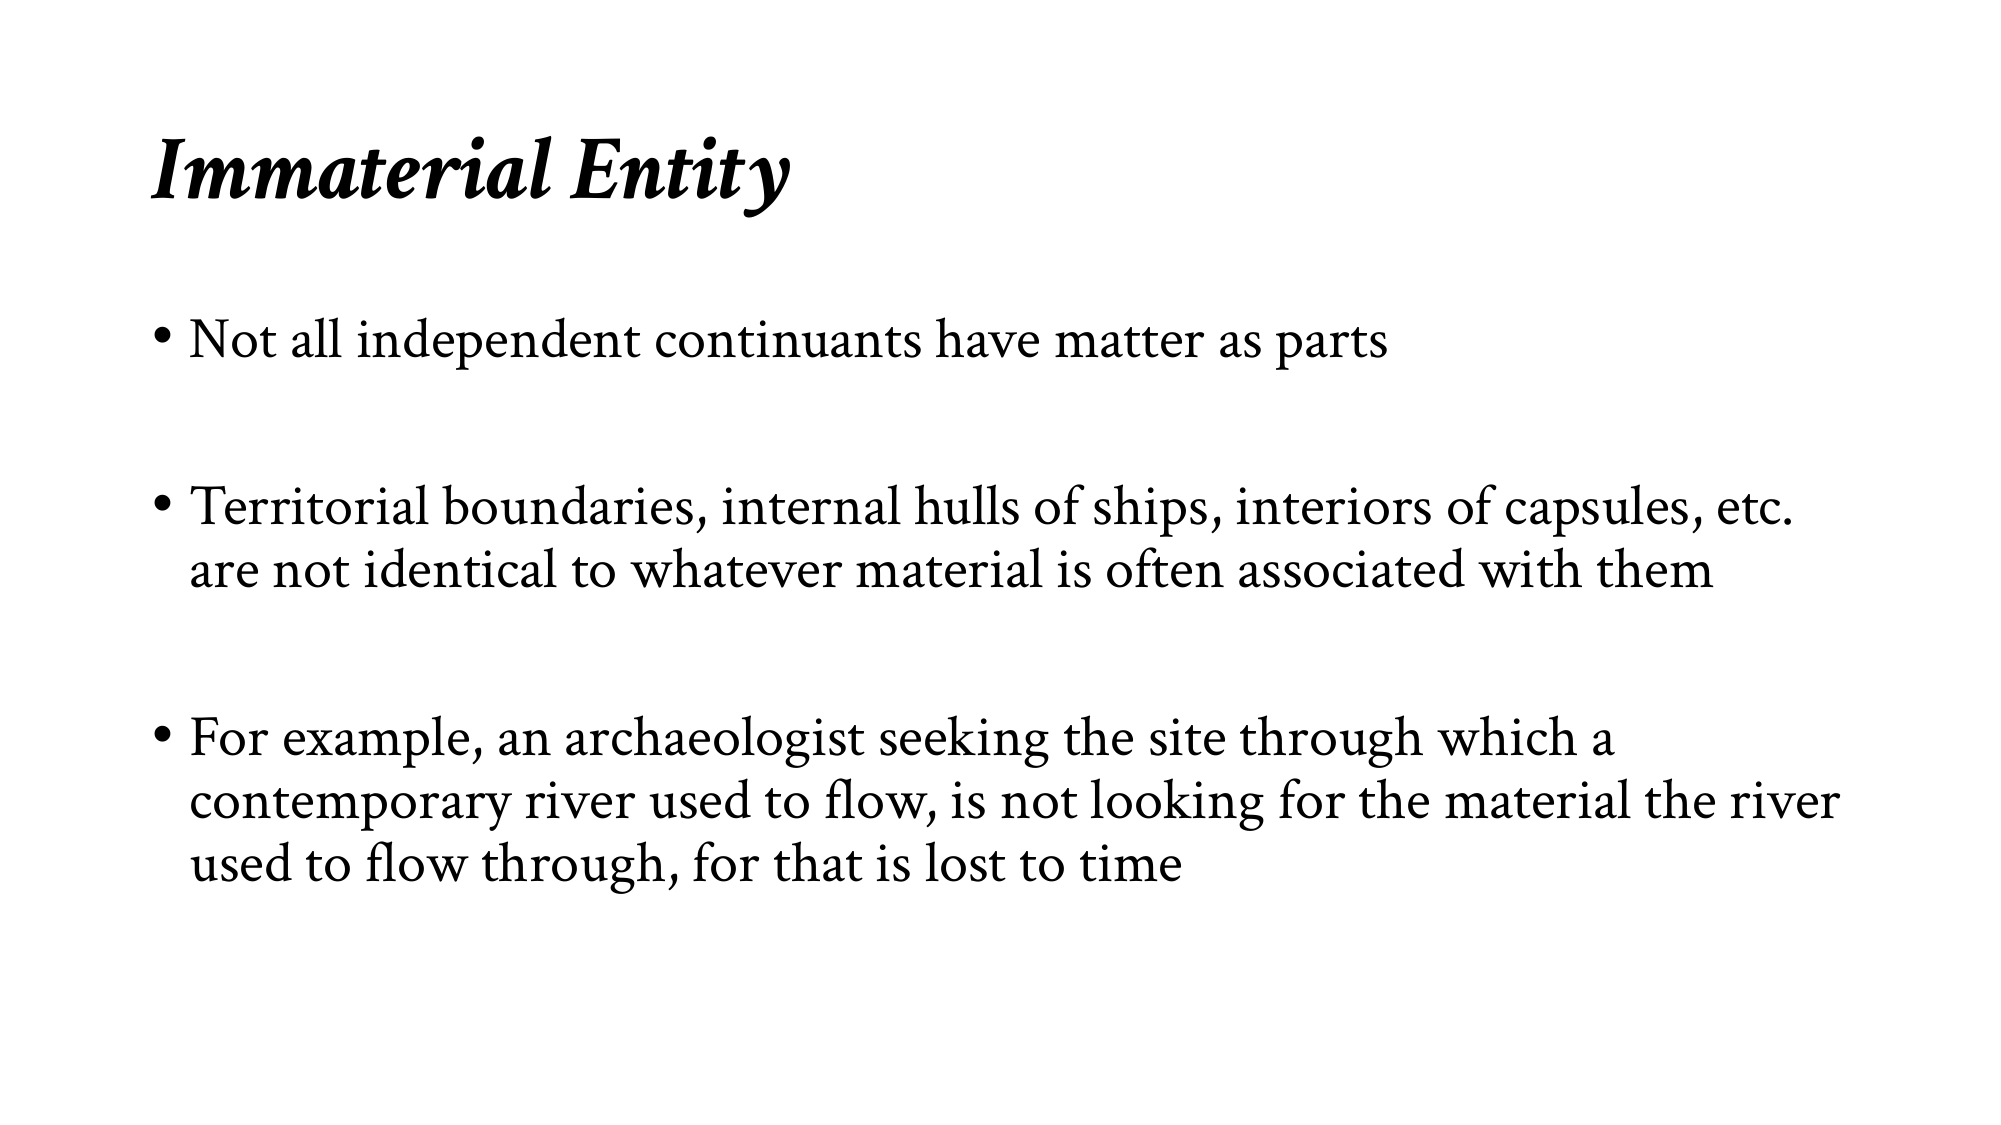

# Immaterial Entity
Not all independent continuants have matter as parts

Territorial boundaries, internal hulls of ships, interiors of capsules, etc. are not identical to whatever material is often associated with them

For example, an archaeologist seeking the site through which a contemporary river used to flow, is not looking for the material the river used to flow through, for that is lost to time